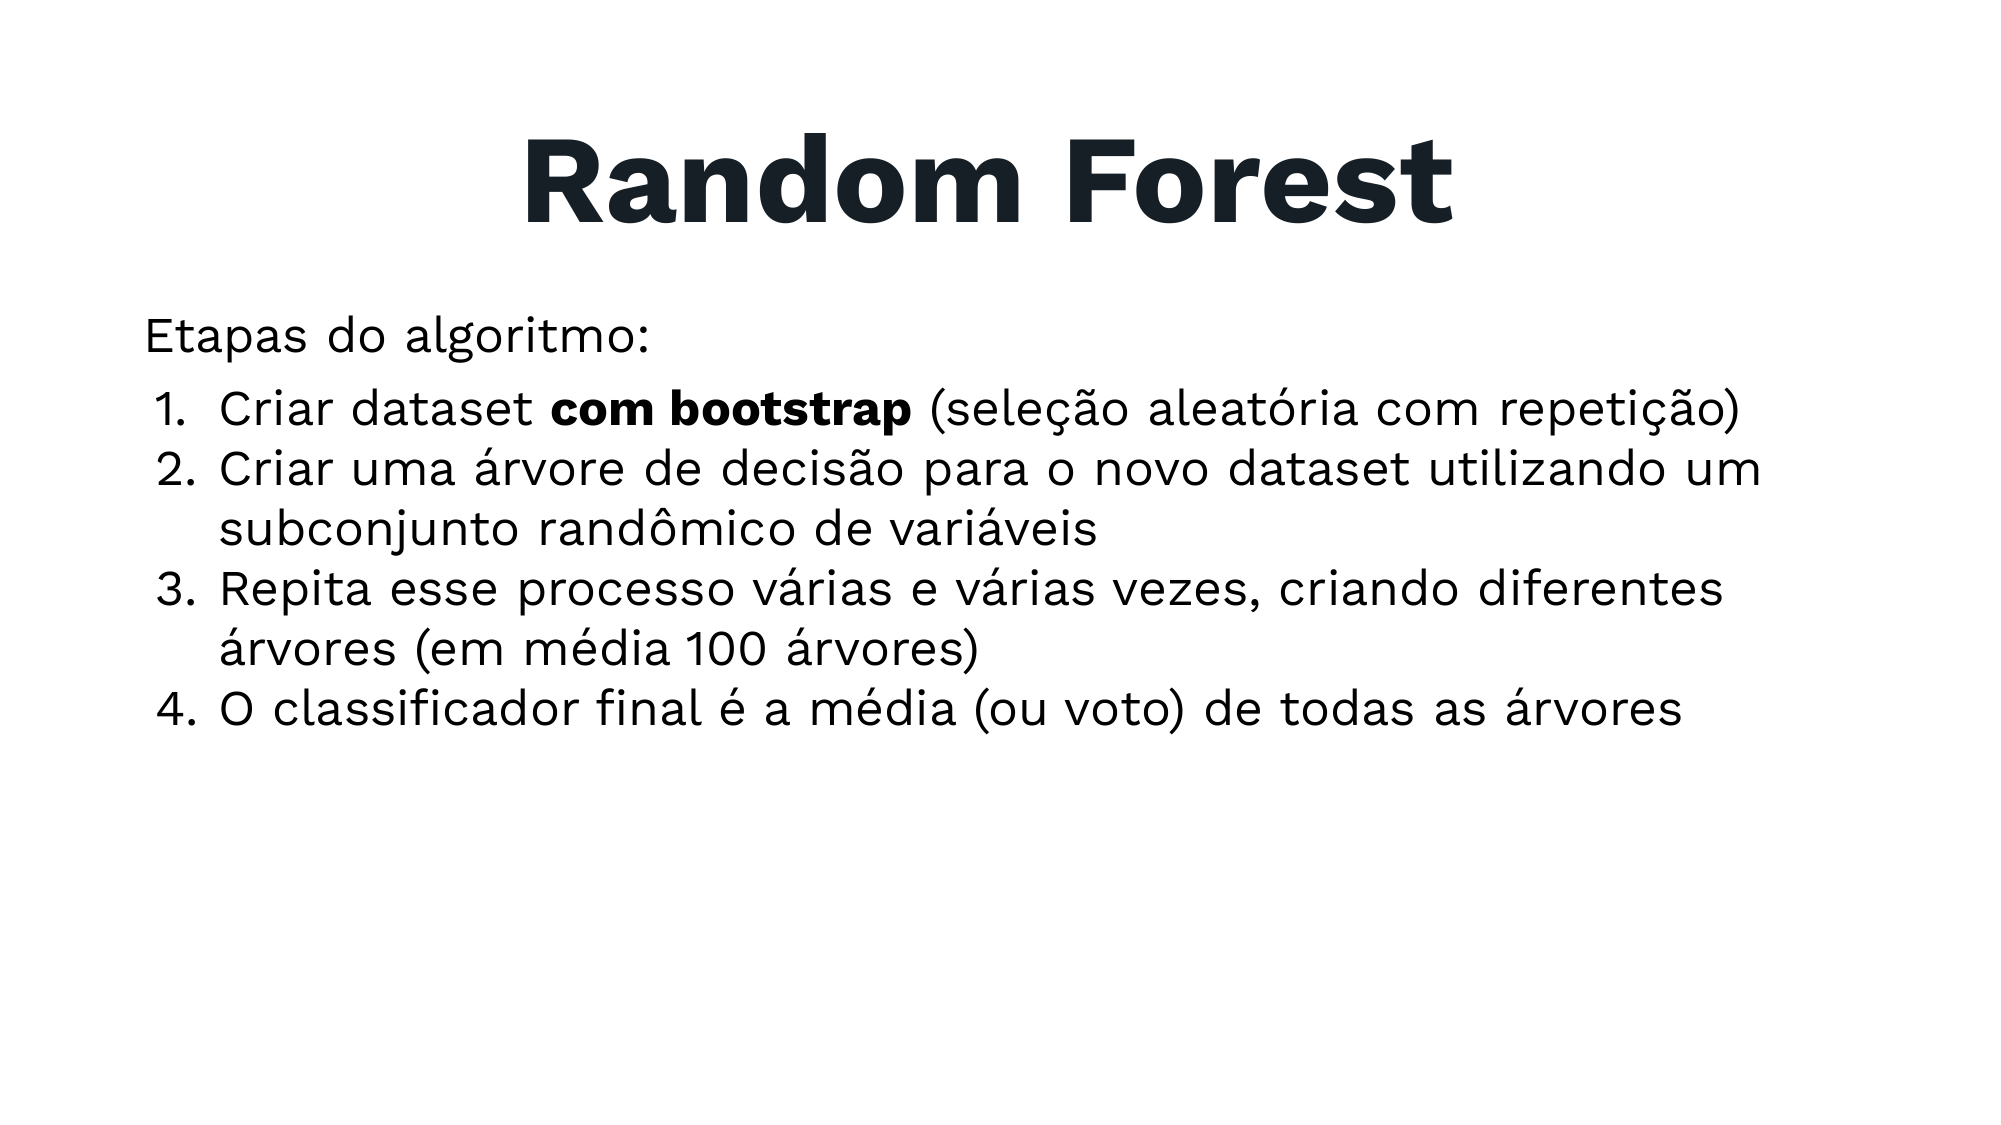

# Random Forest
Etapas do algoritmo:
Criar dataset com bootstrap (seleção aleatória com repetição)
Criar uma árvore de decisão para o novo dataset utilizando um subconjunto randômico de variáveis
Repita esse processo várias e várias vezes, criando diferentes árvores (em média 100 árvores)
O classificador final é a média (ou voto) de todas as árvores